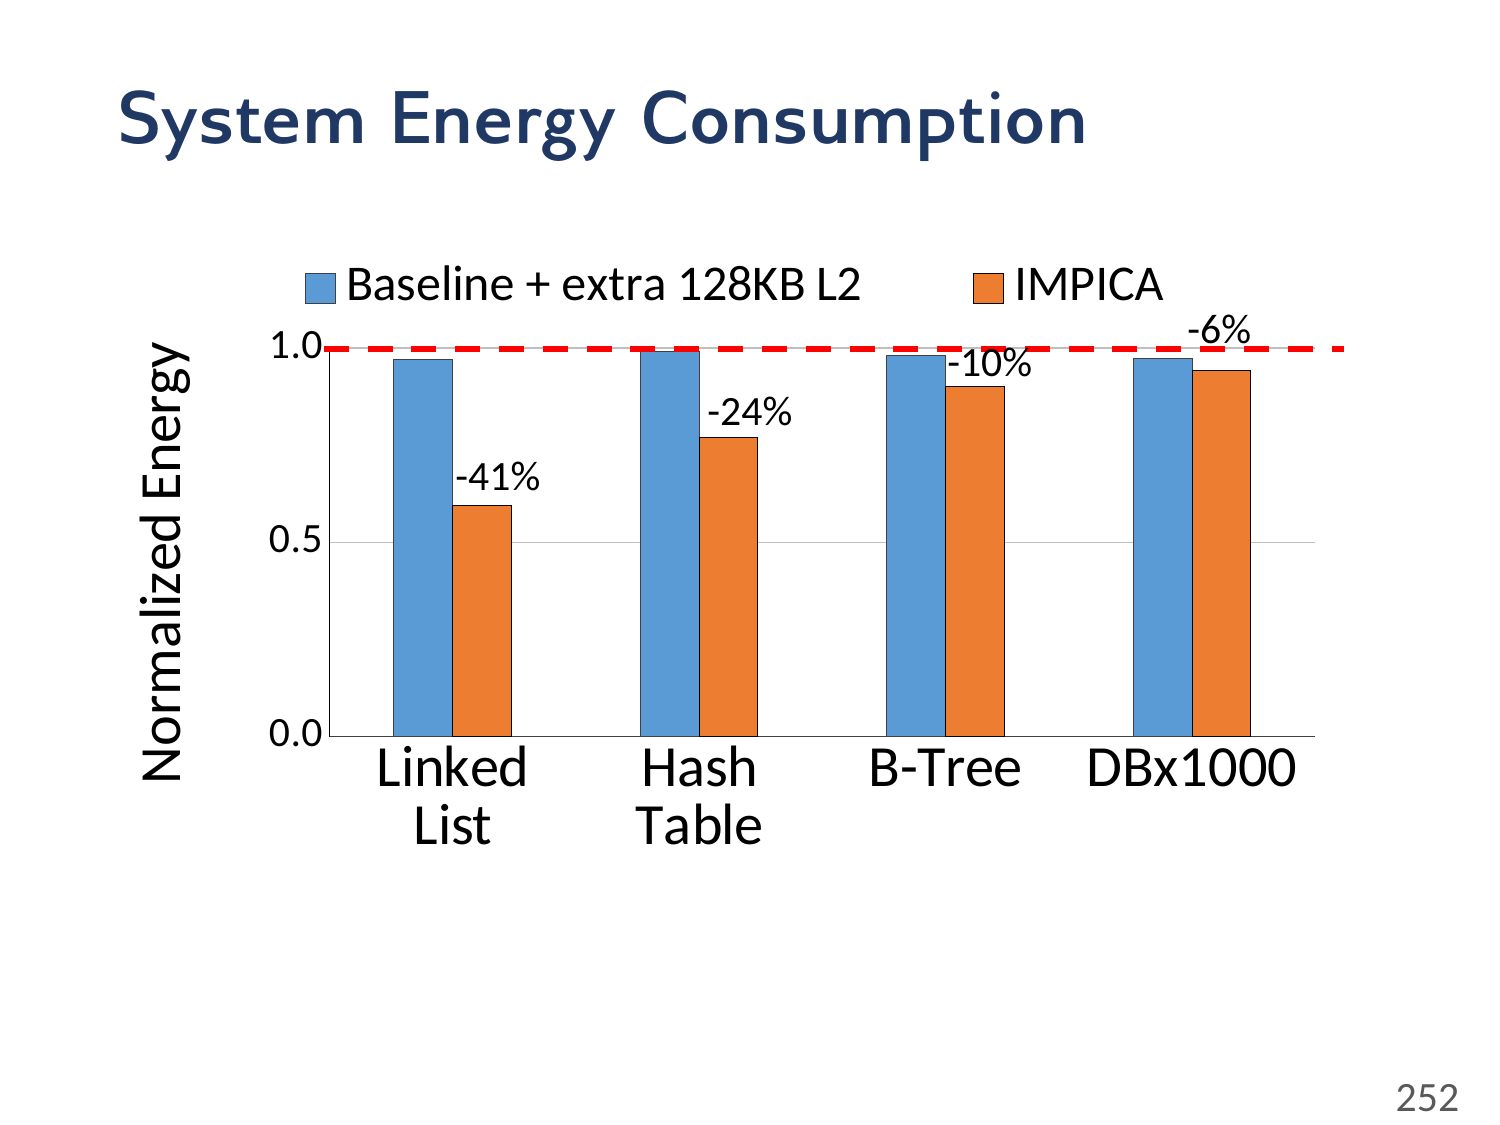

# System Energy Consumption

### Chart

| Category | Baseline + extra 128KB L2 |  |
|---|---|---|
| Linked List | 0.970873786407767 | 0.594742758701238 |
| Hash Table | 0.990774845402629 | 0.771444823663254 |
| B-Tree | 0.980724043171771 | 0.901162457110726 |
| DBx1000 | 0.973098591549296 | 0.943654636150235 |
-6%
-10%
-24%
-41%
252